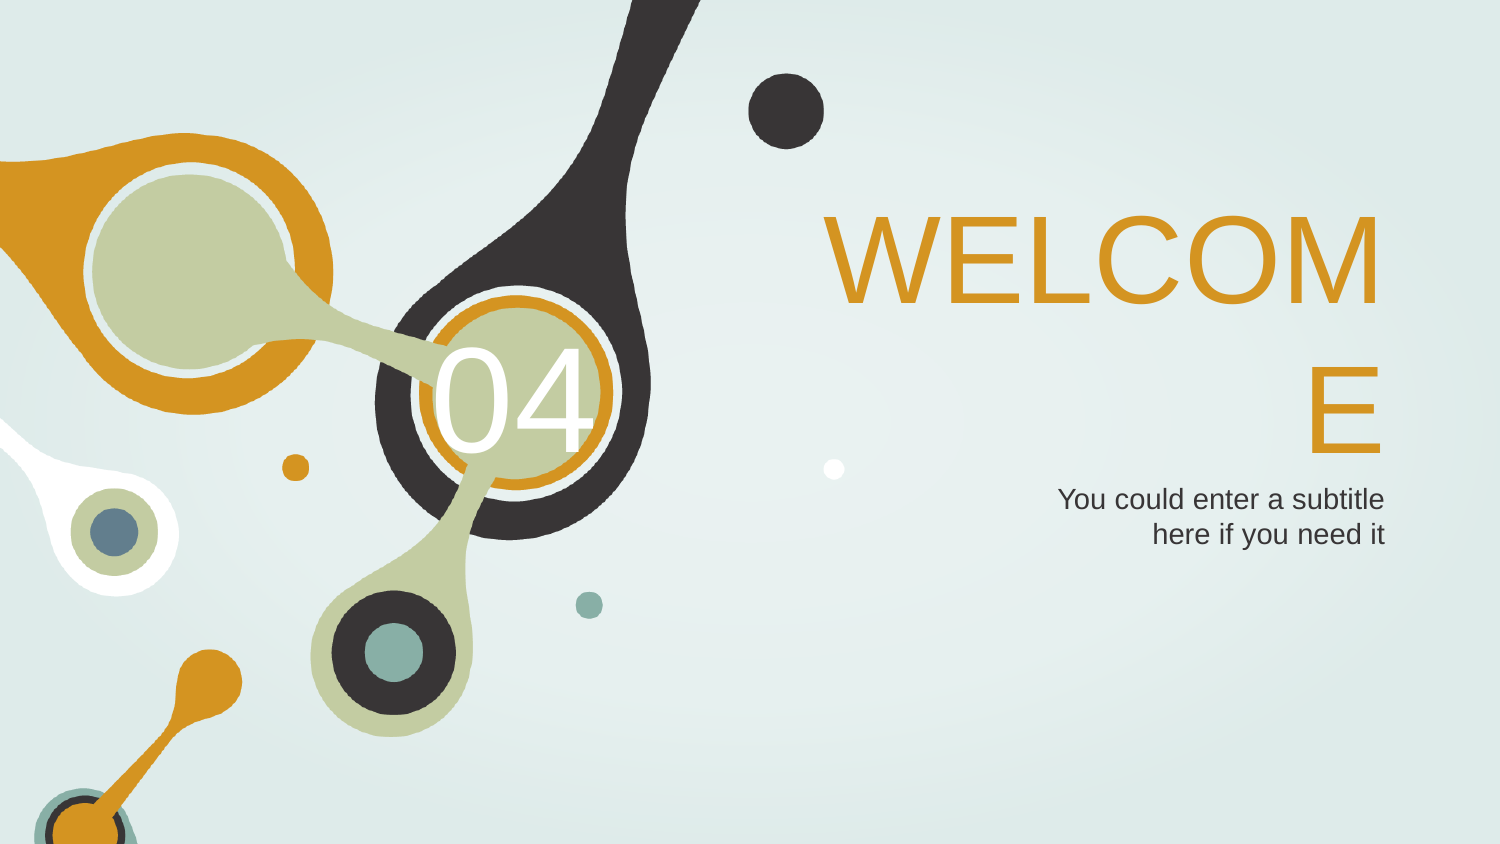

04
# WELCOME
You could enter a subtitle here if you need it